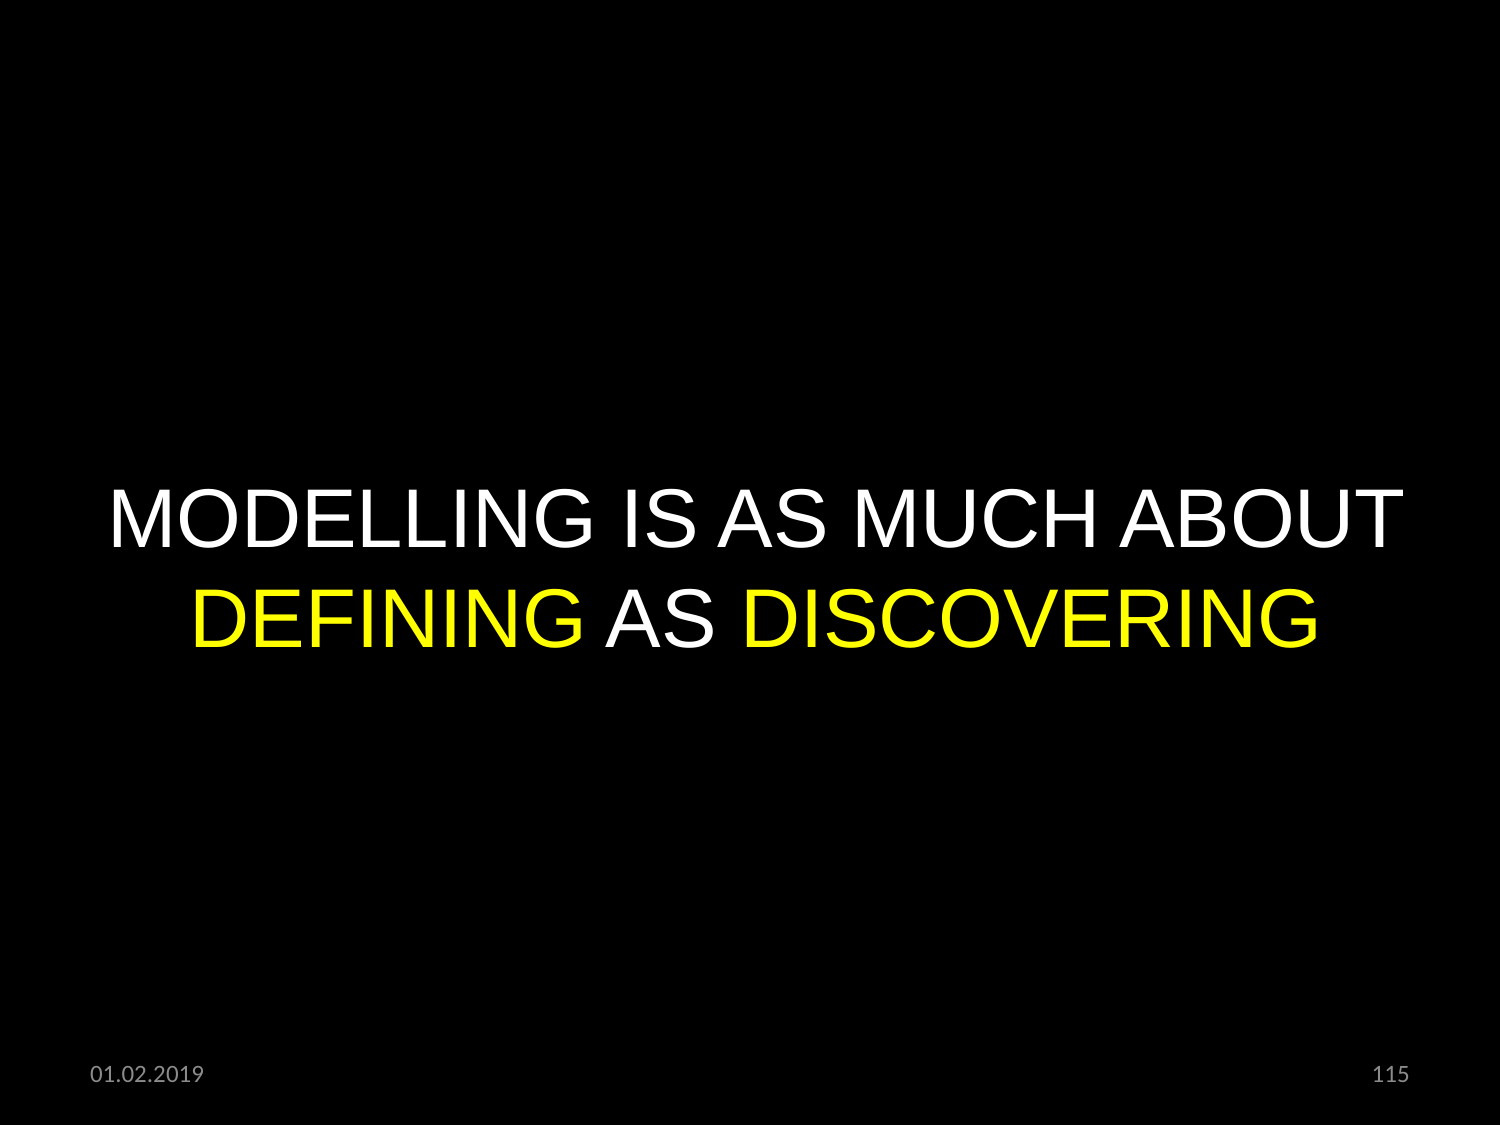

MODELLING IS AS MUCH ABOUT DEFINING AS DISCOVERING
01.02.2019
115